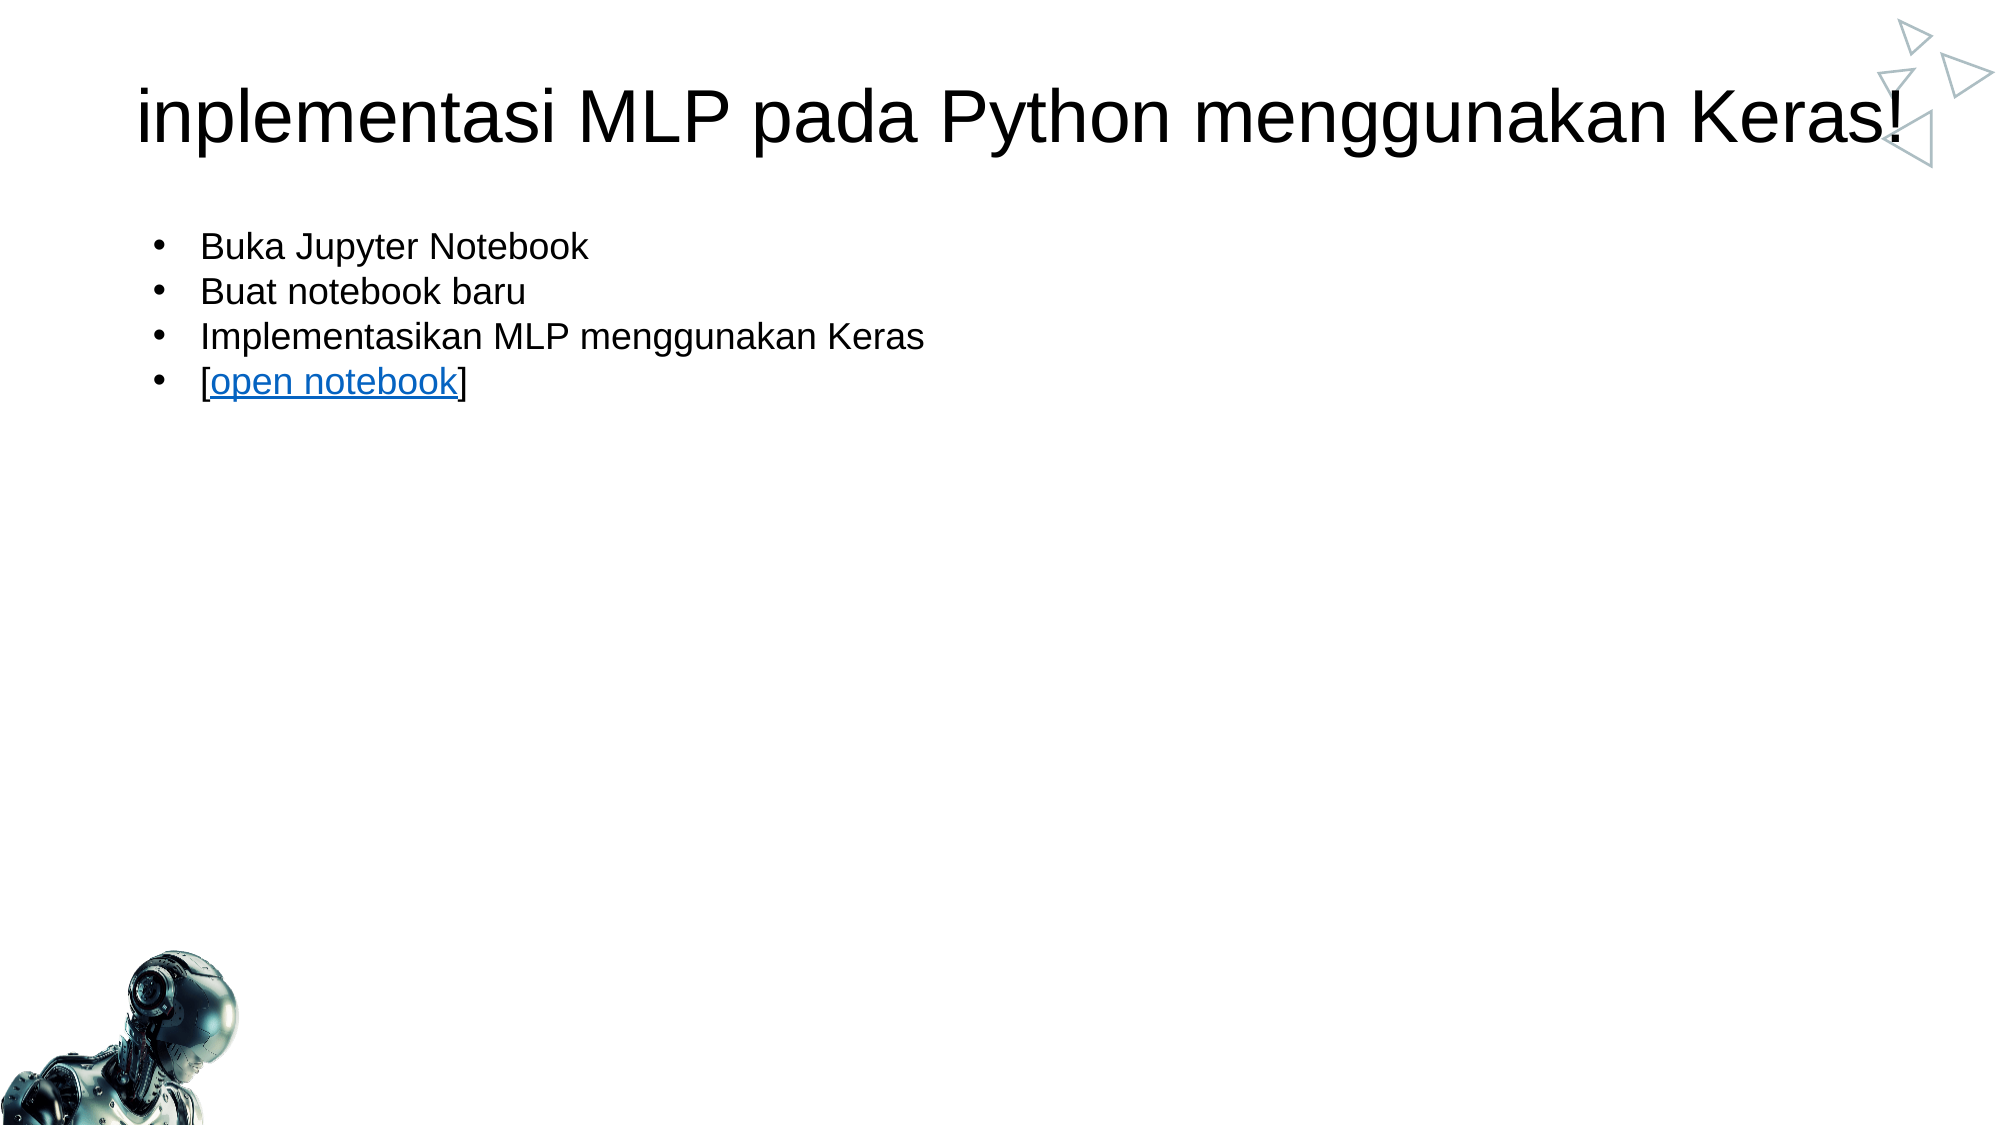

inplementasi MLP pada Python menggunakan Keras!
Buka Jupyter Notebook
Buat notebook baru
Implementasikan MLP menggunakan Keras
[open notebook]